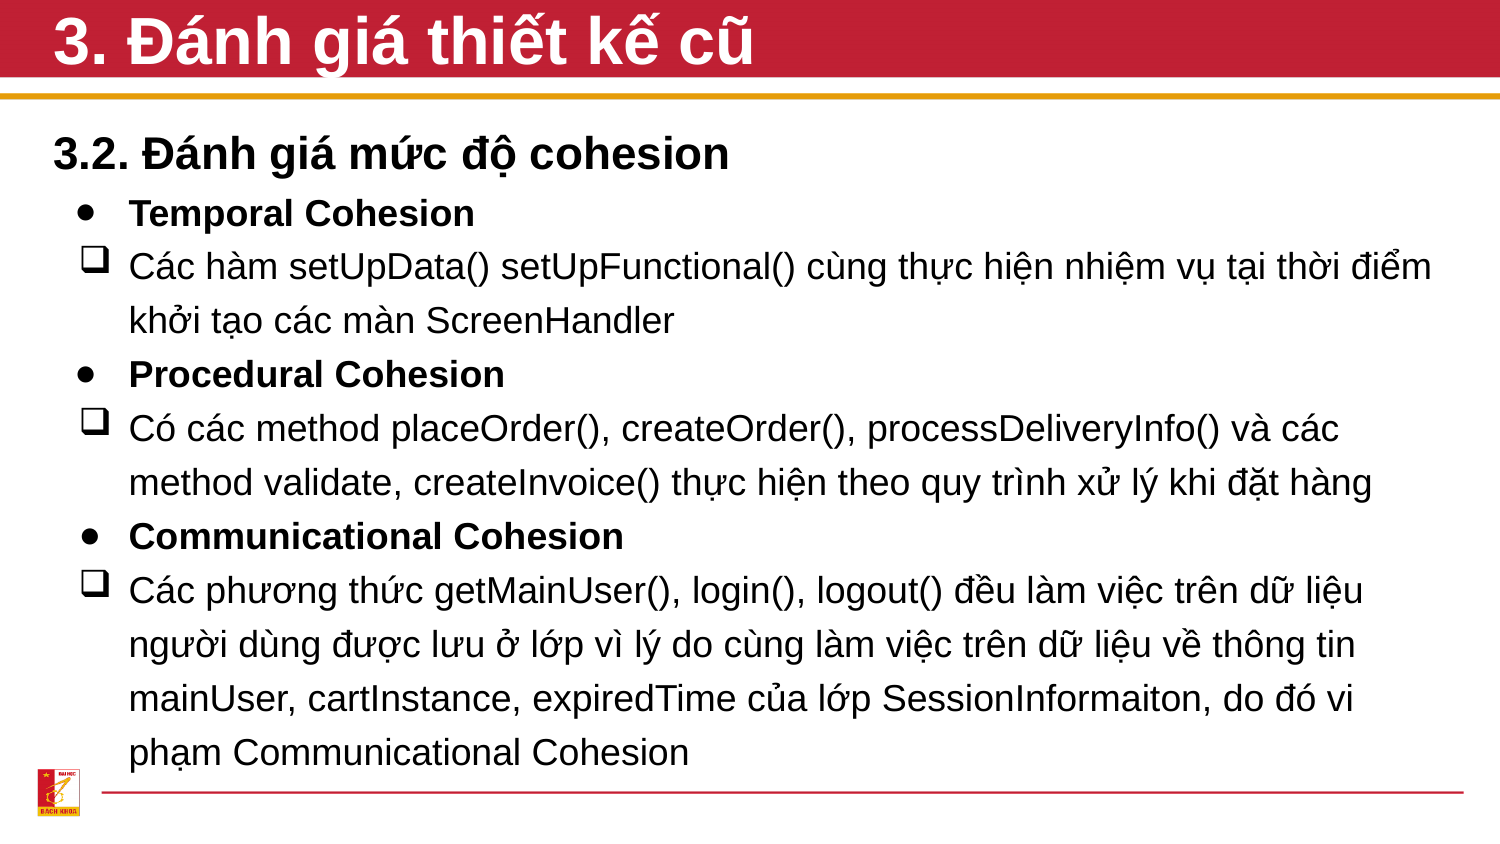

# 3. Đánh giá thiết kế cũ
3.2. Đánh giá mức độ cohesion
Temporal Cohesion
Các hàm setUpData() setUpFunctional() cùng thực hiện nhiệm vụ tại thời điểm khởi tạo các màn ScreenHandler
Procedural Cohesion
Có các method placeOrder(), createOrder(), processDeliveryInfo() và các method validate, createInvoice() thực hiện theo quy trình xử lý khi đặt hàng
Communicational Cohesion
Các phương thức getMainUser(), login(), logout() đều làm việc trên dữ liệu người dùng được lưu ở lớp vì lý do cùng làm việc trên dữ liệu về thông tin mainUser, cartInstance, expiredTime của lớp SessionInformaiton, do đó vi phạm Communicational Cohesion